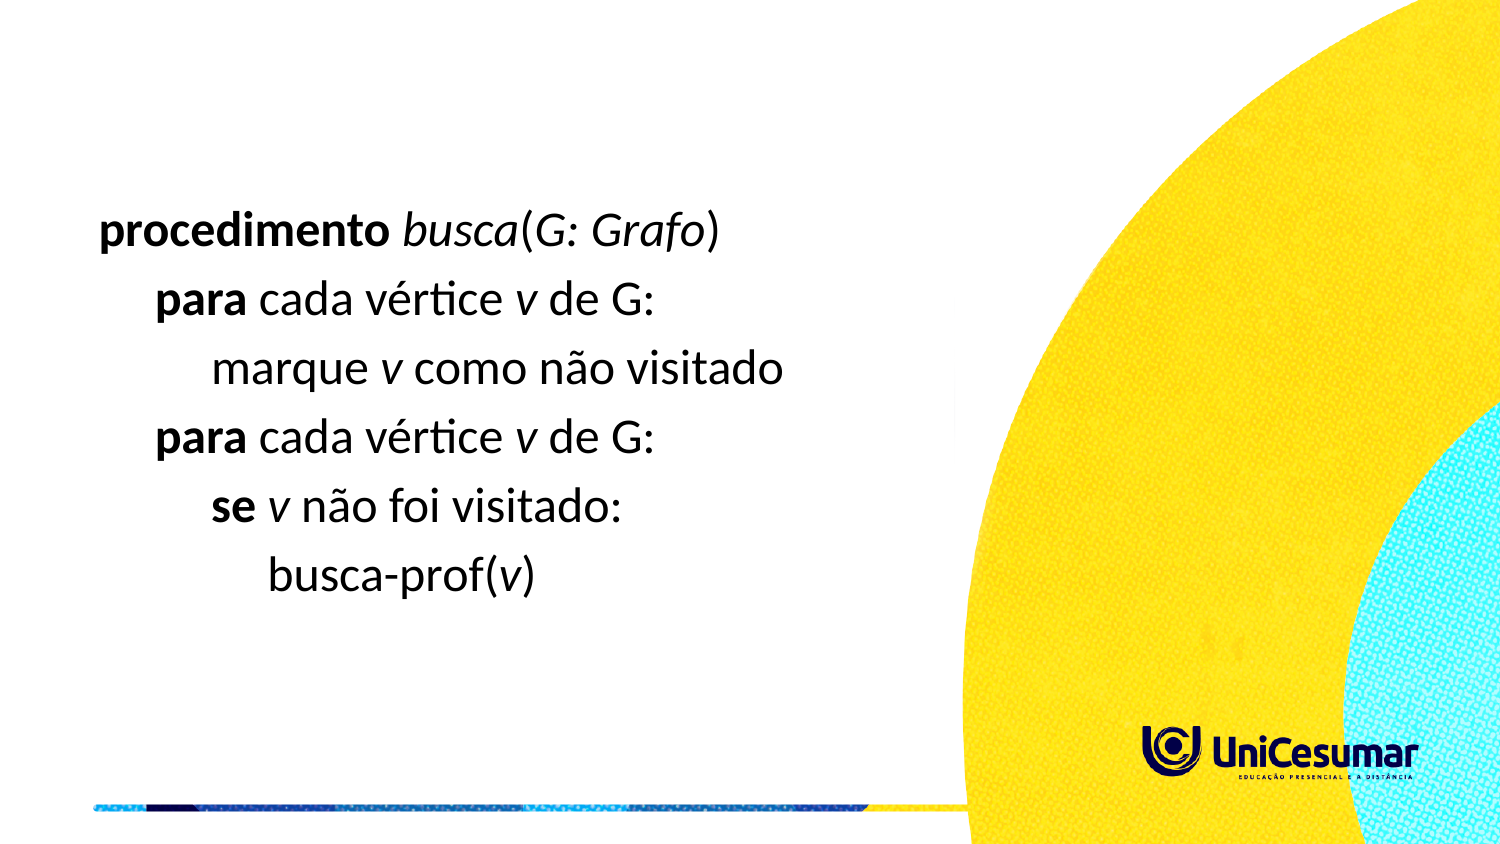

procedimento busca(G: Grafo)​
     para cada vértice v de G:​
          marque v como não visitado​
     para cada vértice v de G:​
          se v não foi visitado:​
               busca-prof(v)​